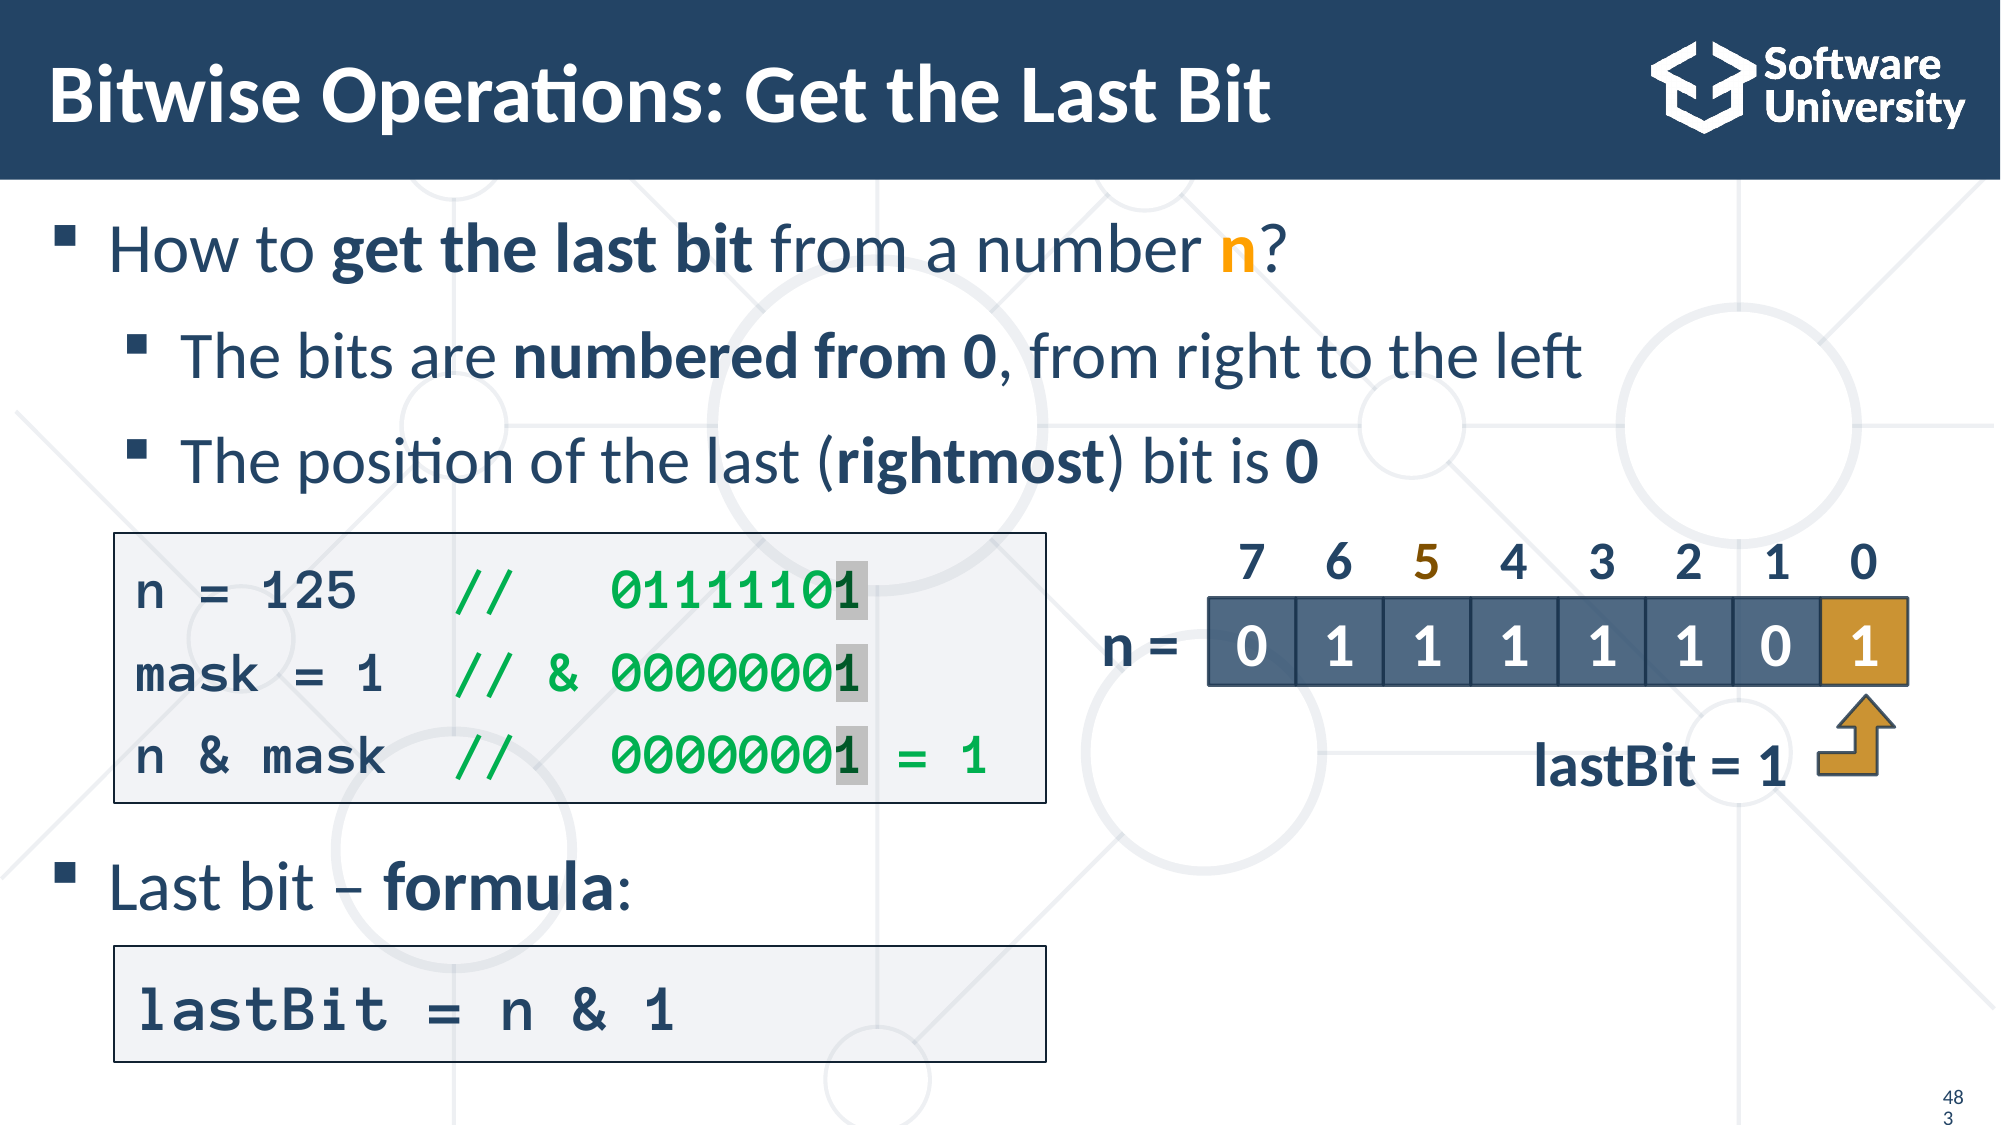

# Bitwise Operations: Get the Last Bit
How to get the last bit from a number n?
The bits are numbered from 0, from right to the left
The position of the last (rightmost) bit is 0

Last bit – formula:
4
3
2
1
0
7
6
5
n =
1
1
1
0
1
0
1
1
n = 125   //   01111101
mask = 1  // & 00000001
n & mask  //   00000001 = 1

lastBit = 1
lastBit = n & 1
483